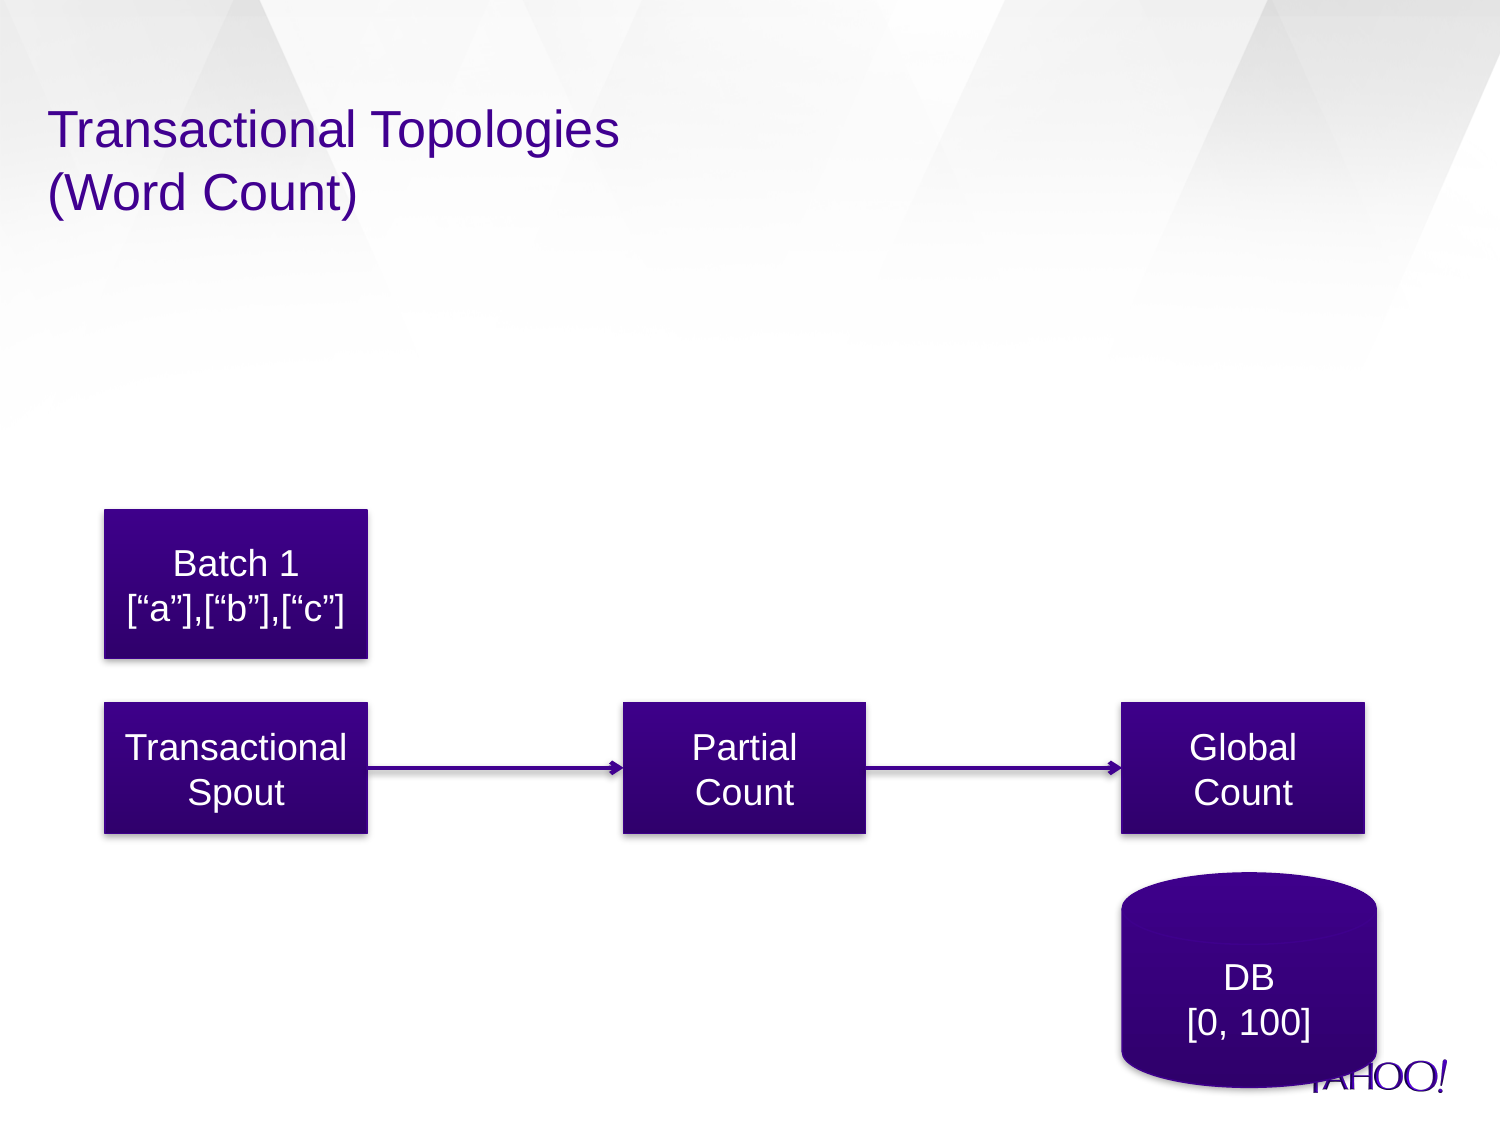

# Transactional Topologies (Word Count)
Batch 1
[“a”],[“b”],[“c”]
Transactional Spout
Partial Count
Global Count
DB
[0, 100]